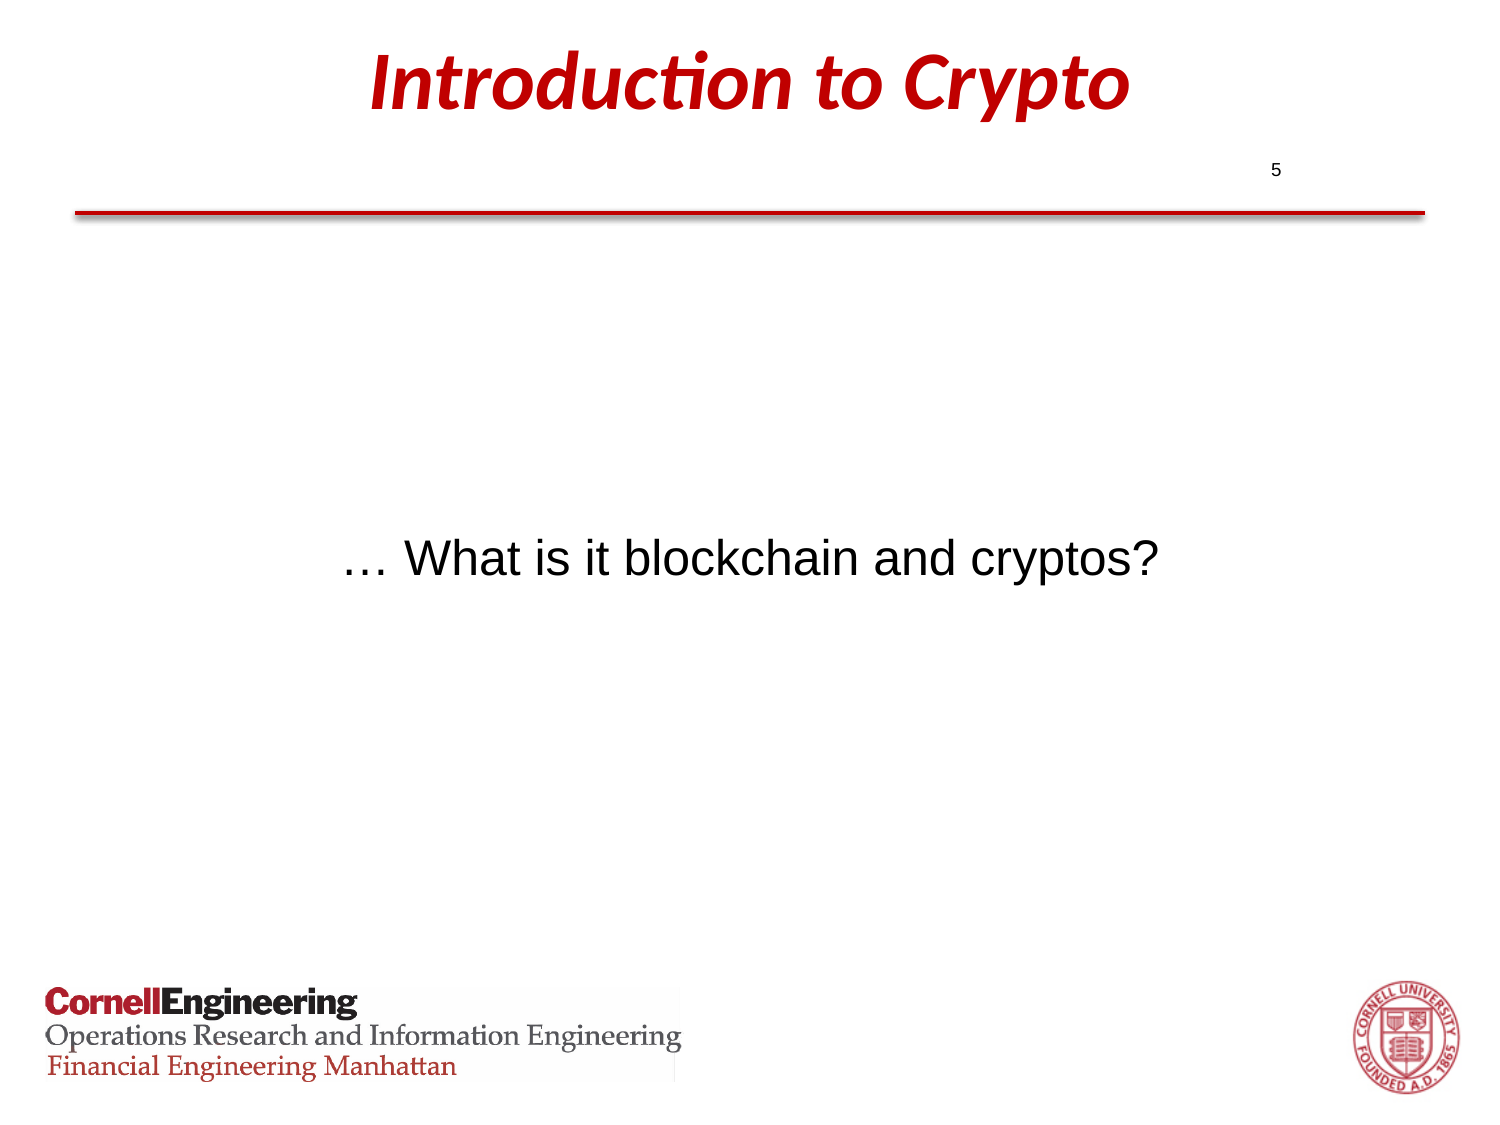

# Introduction to Crypto
5

… What is it blockchain and cryptos?